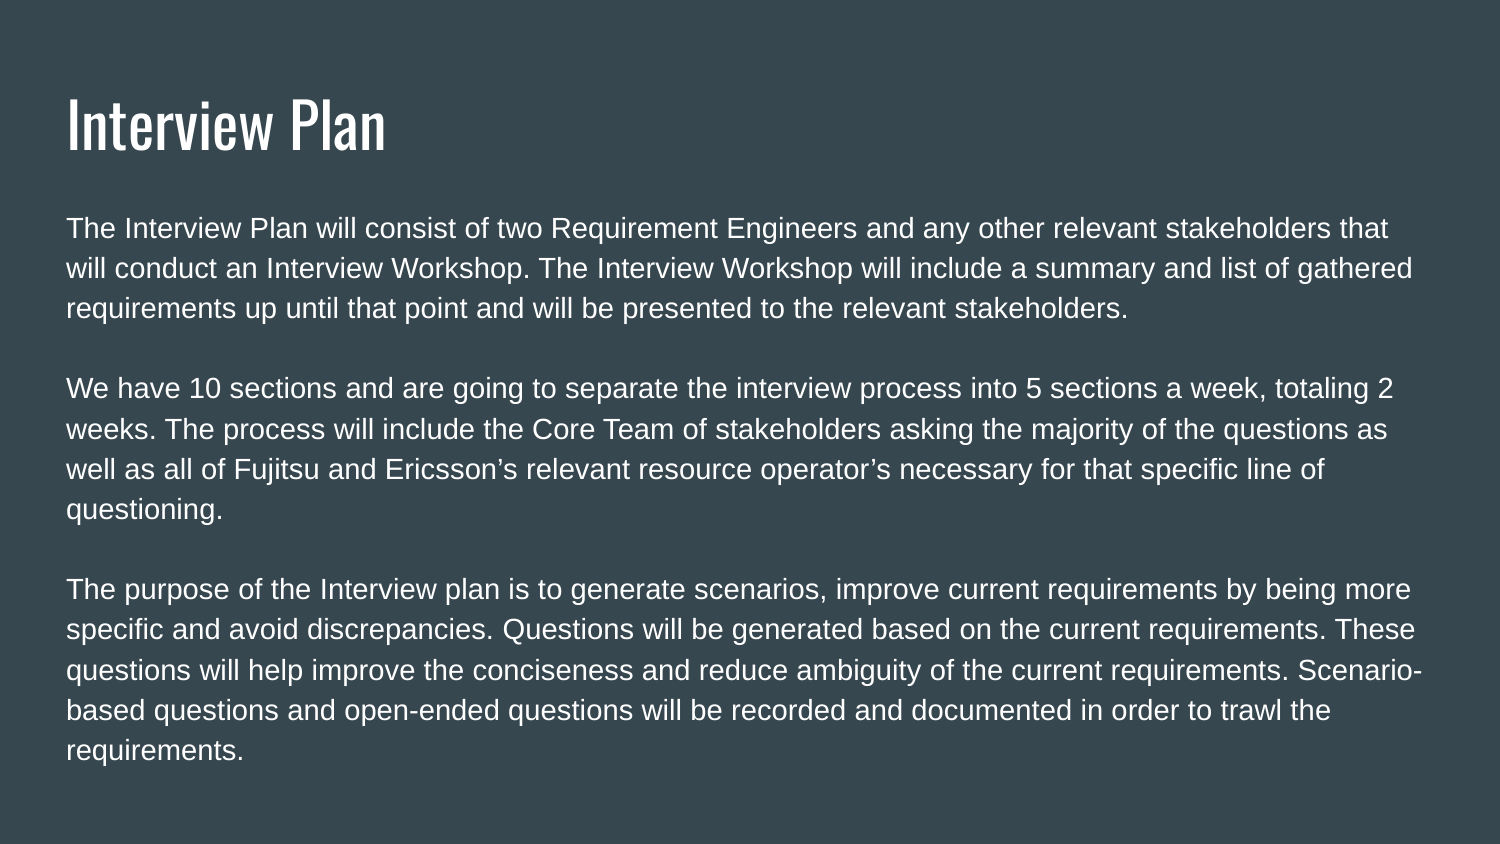

# Interview Plan
The Interview Plan will consist of two Requirement Engineers and any other relevant stakeholders that will conduct an Interview Workshop. The Interview Workshop will include a summary and list of gathered requirements up until that point and will be presented to the relevant stakeholders.

We have 10 sections and are going to separate the interview process into 5 sections a week, totaling 2 weeks. The process will include the Core Team of stakeholders asking the majority of the questions as well as all of Fujitsu and Ericsson’s relevant resource operator’s necessary for that specific line of questioning.

The purpose of the Interview plan is to generate scenarios, improve current requirements by being more specific and avoid discrepancies. Questions will be generated based on the current requirements. These questions will help improve the conciseness and reduce ambiguity of the current requirements. Scenario-based questions and open-ended questions will be recorded and documented in order to trawl the requirements.